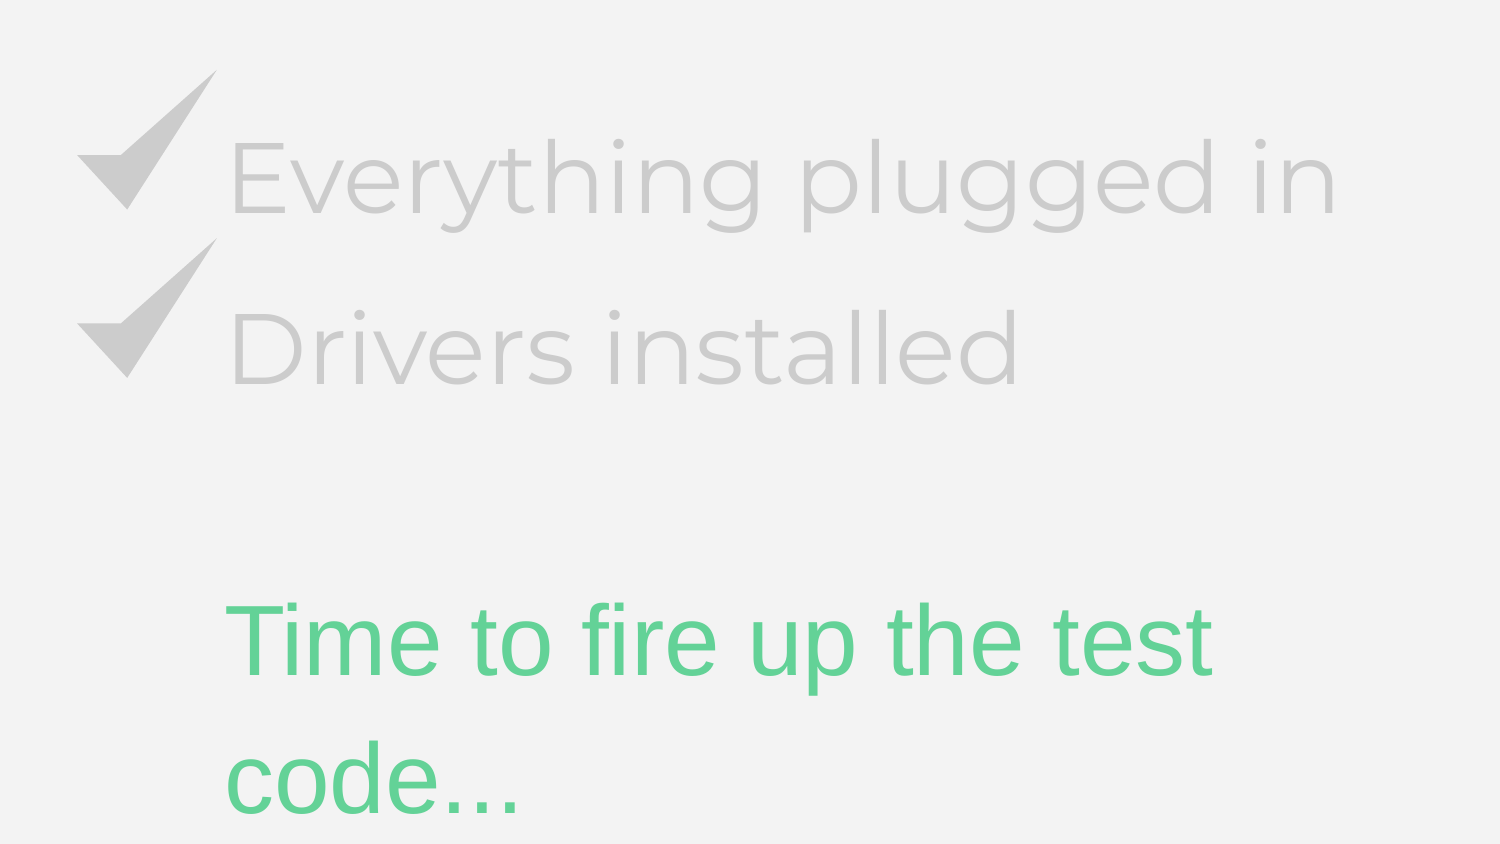

Everything plugged in
Drivers installed

Time to fire up the test code...